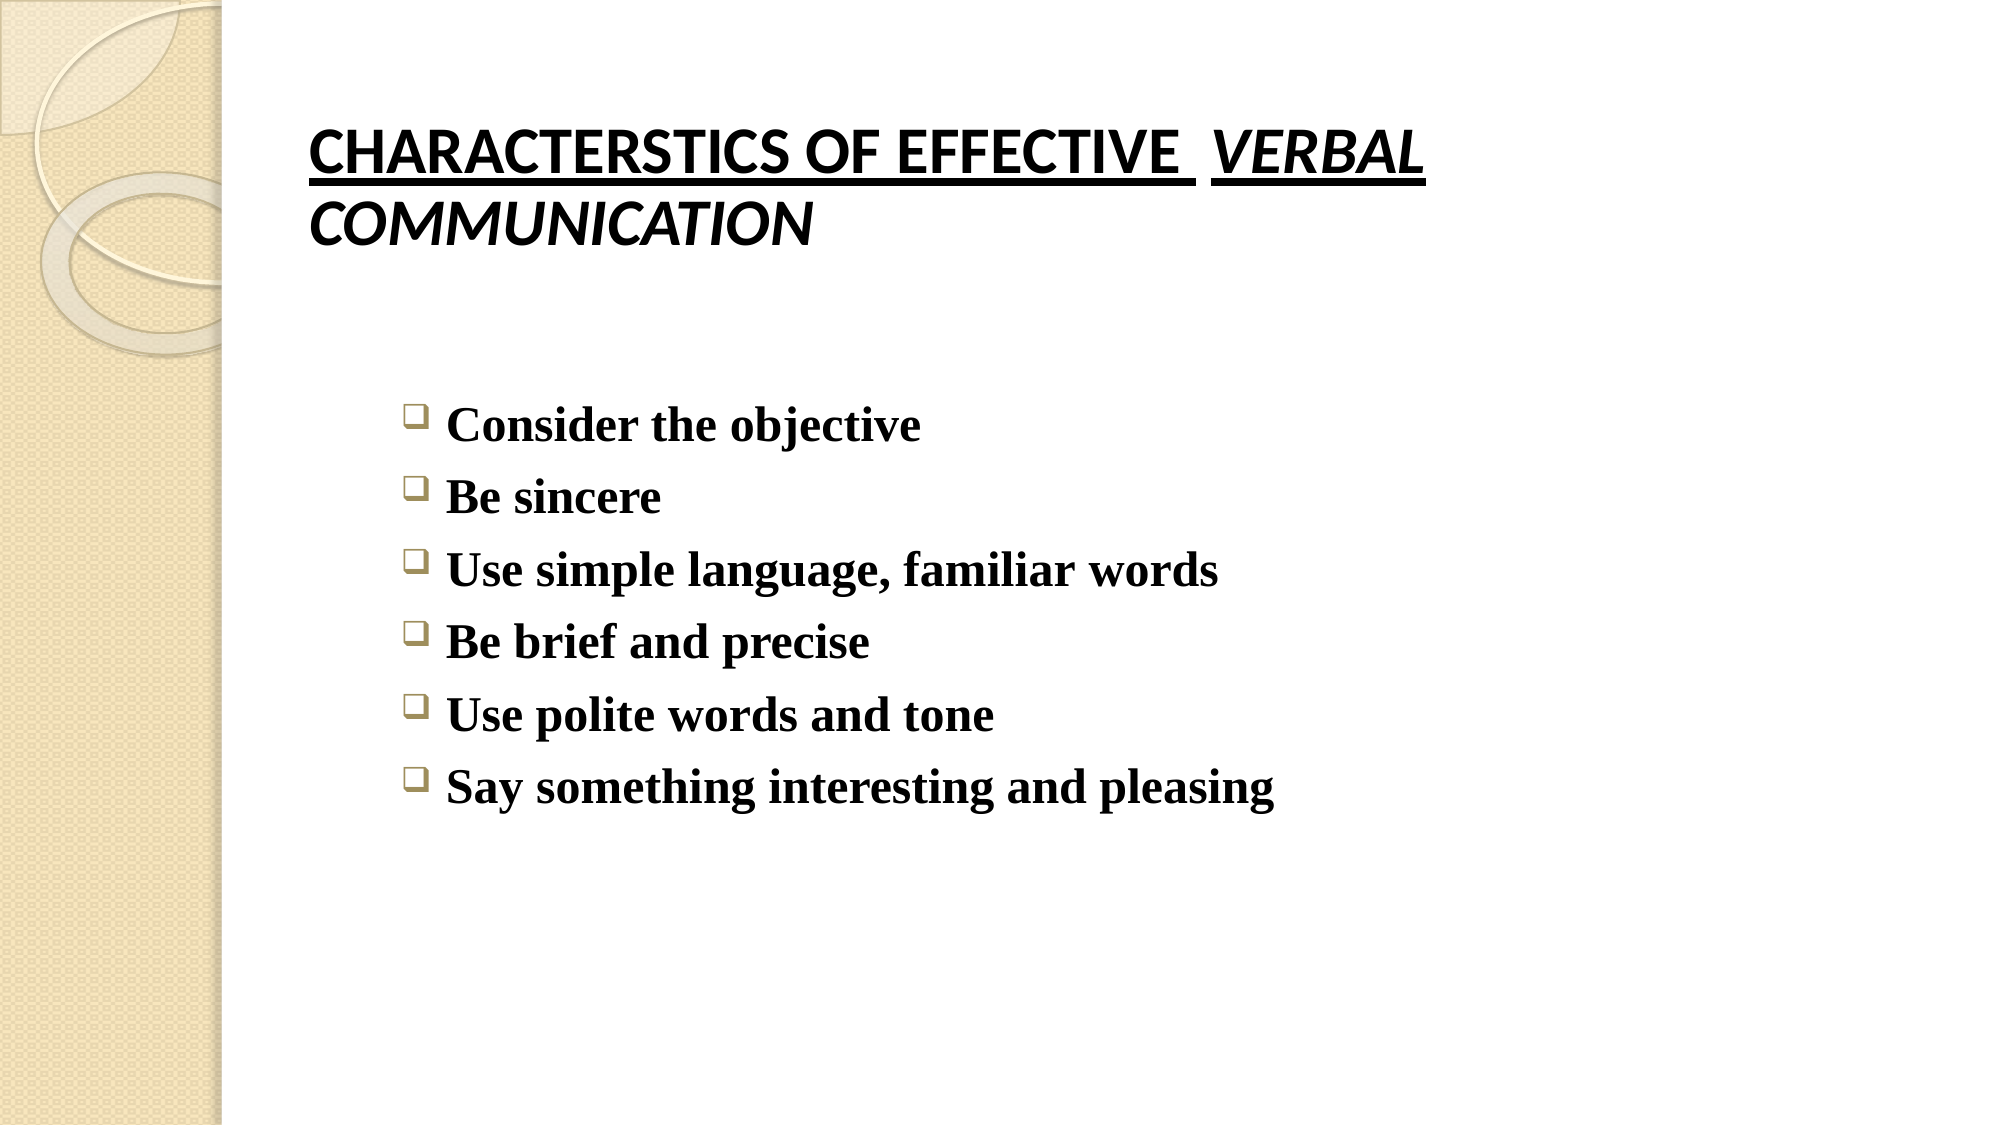

# CHARACTERSTICS OF EFFECTIVE  VERBAL COMMUNICATION
Consider the objective
Be sincere
Use simple language, familiar words
Be brief and precise
Use polite words and tone
Say something interesting and pleasing